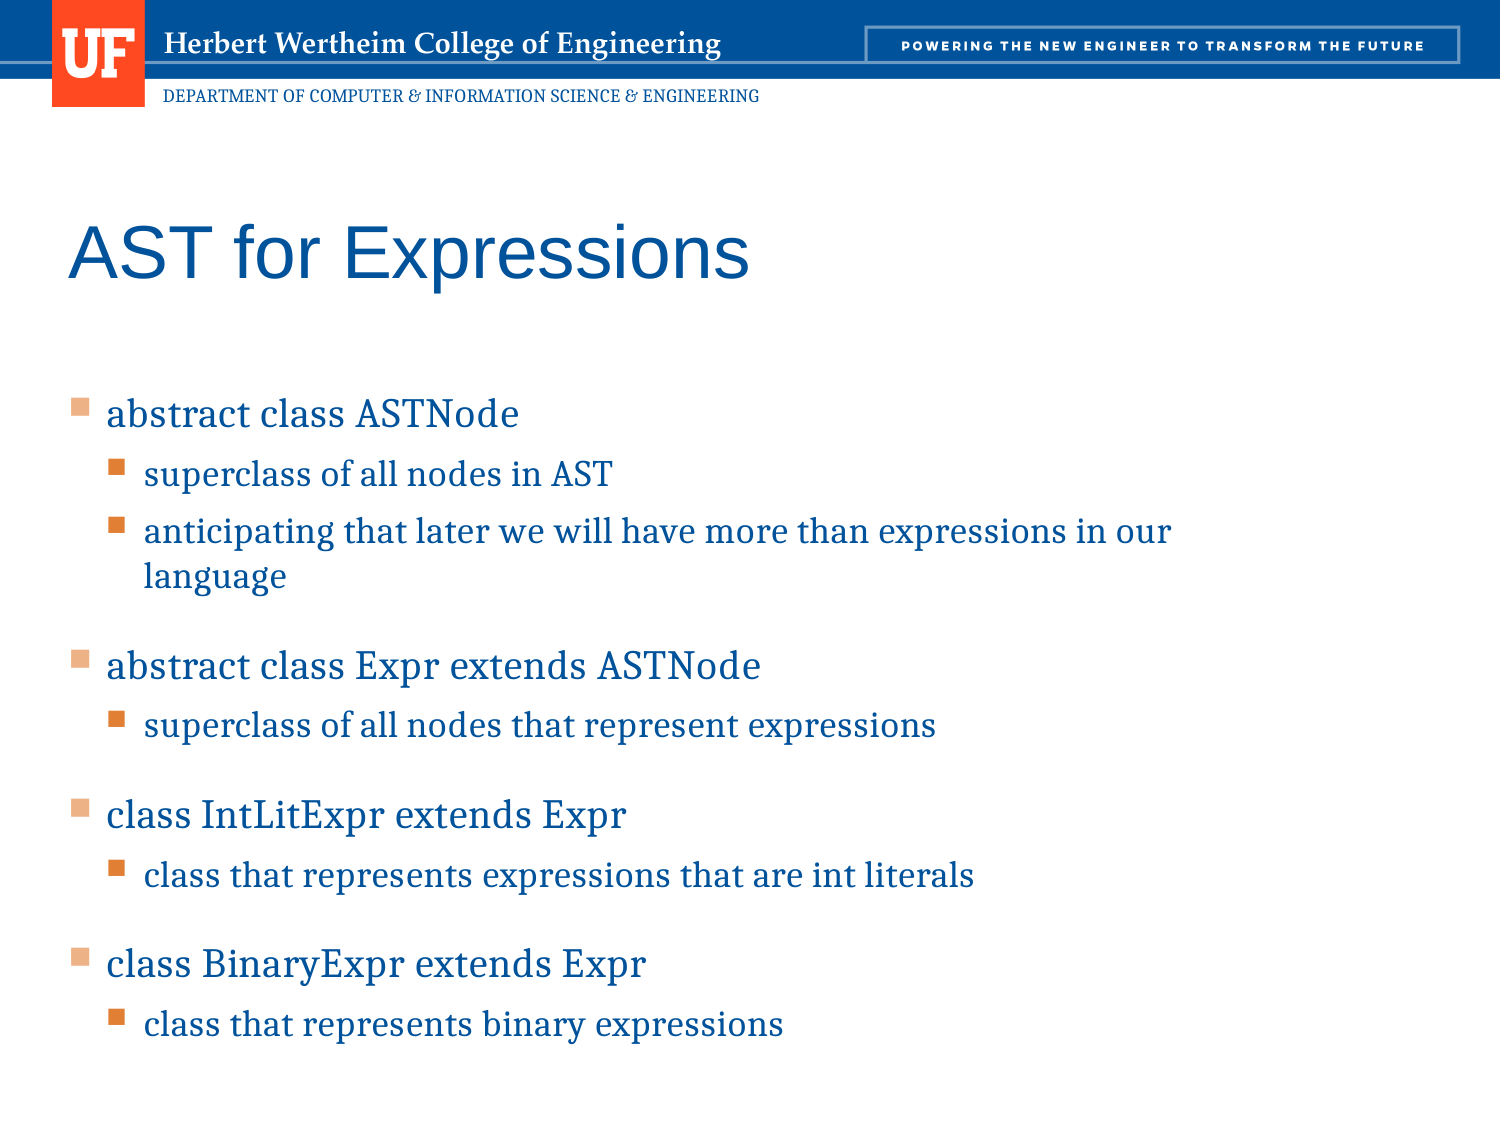

# AST for Expressions
abstract class ASTNode
superclass of all nodes in AST
anticipating that later we will have more than expressions in our language
abstract class Expr extends ASTNode
superclass of all nodes that represent expressions
class IntLitExpr extends Expr
class that represents expressions that are int literals
class BinaryExpr extends Expr
class that represents binary expressions